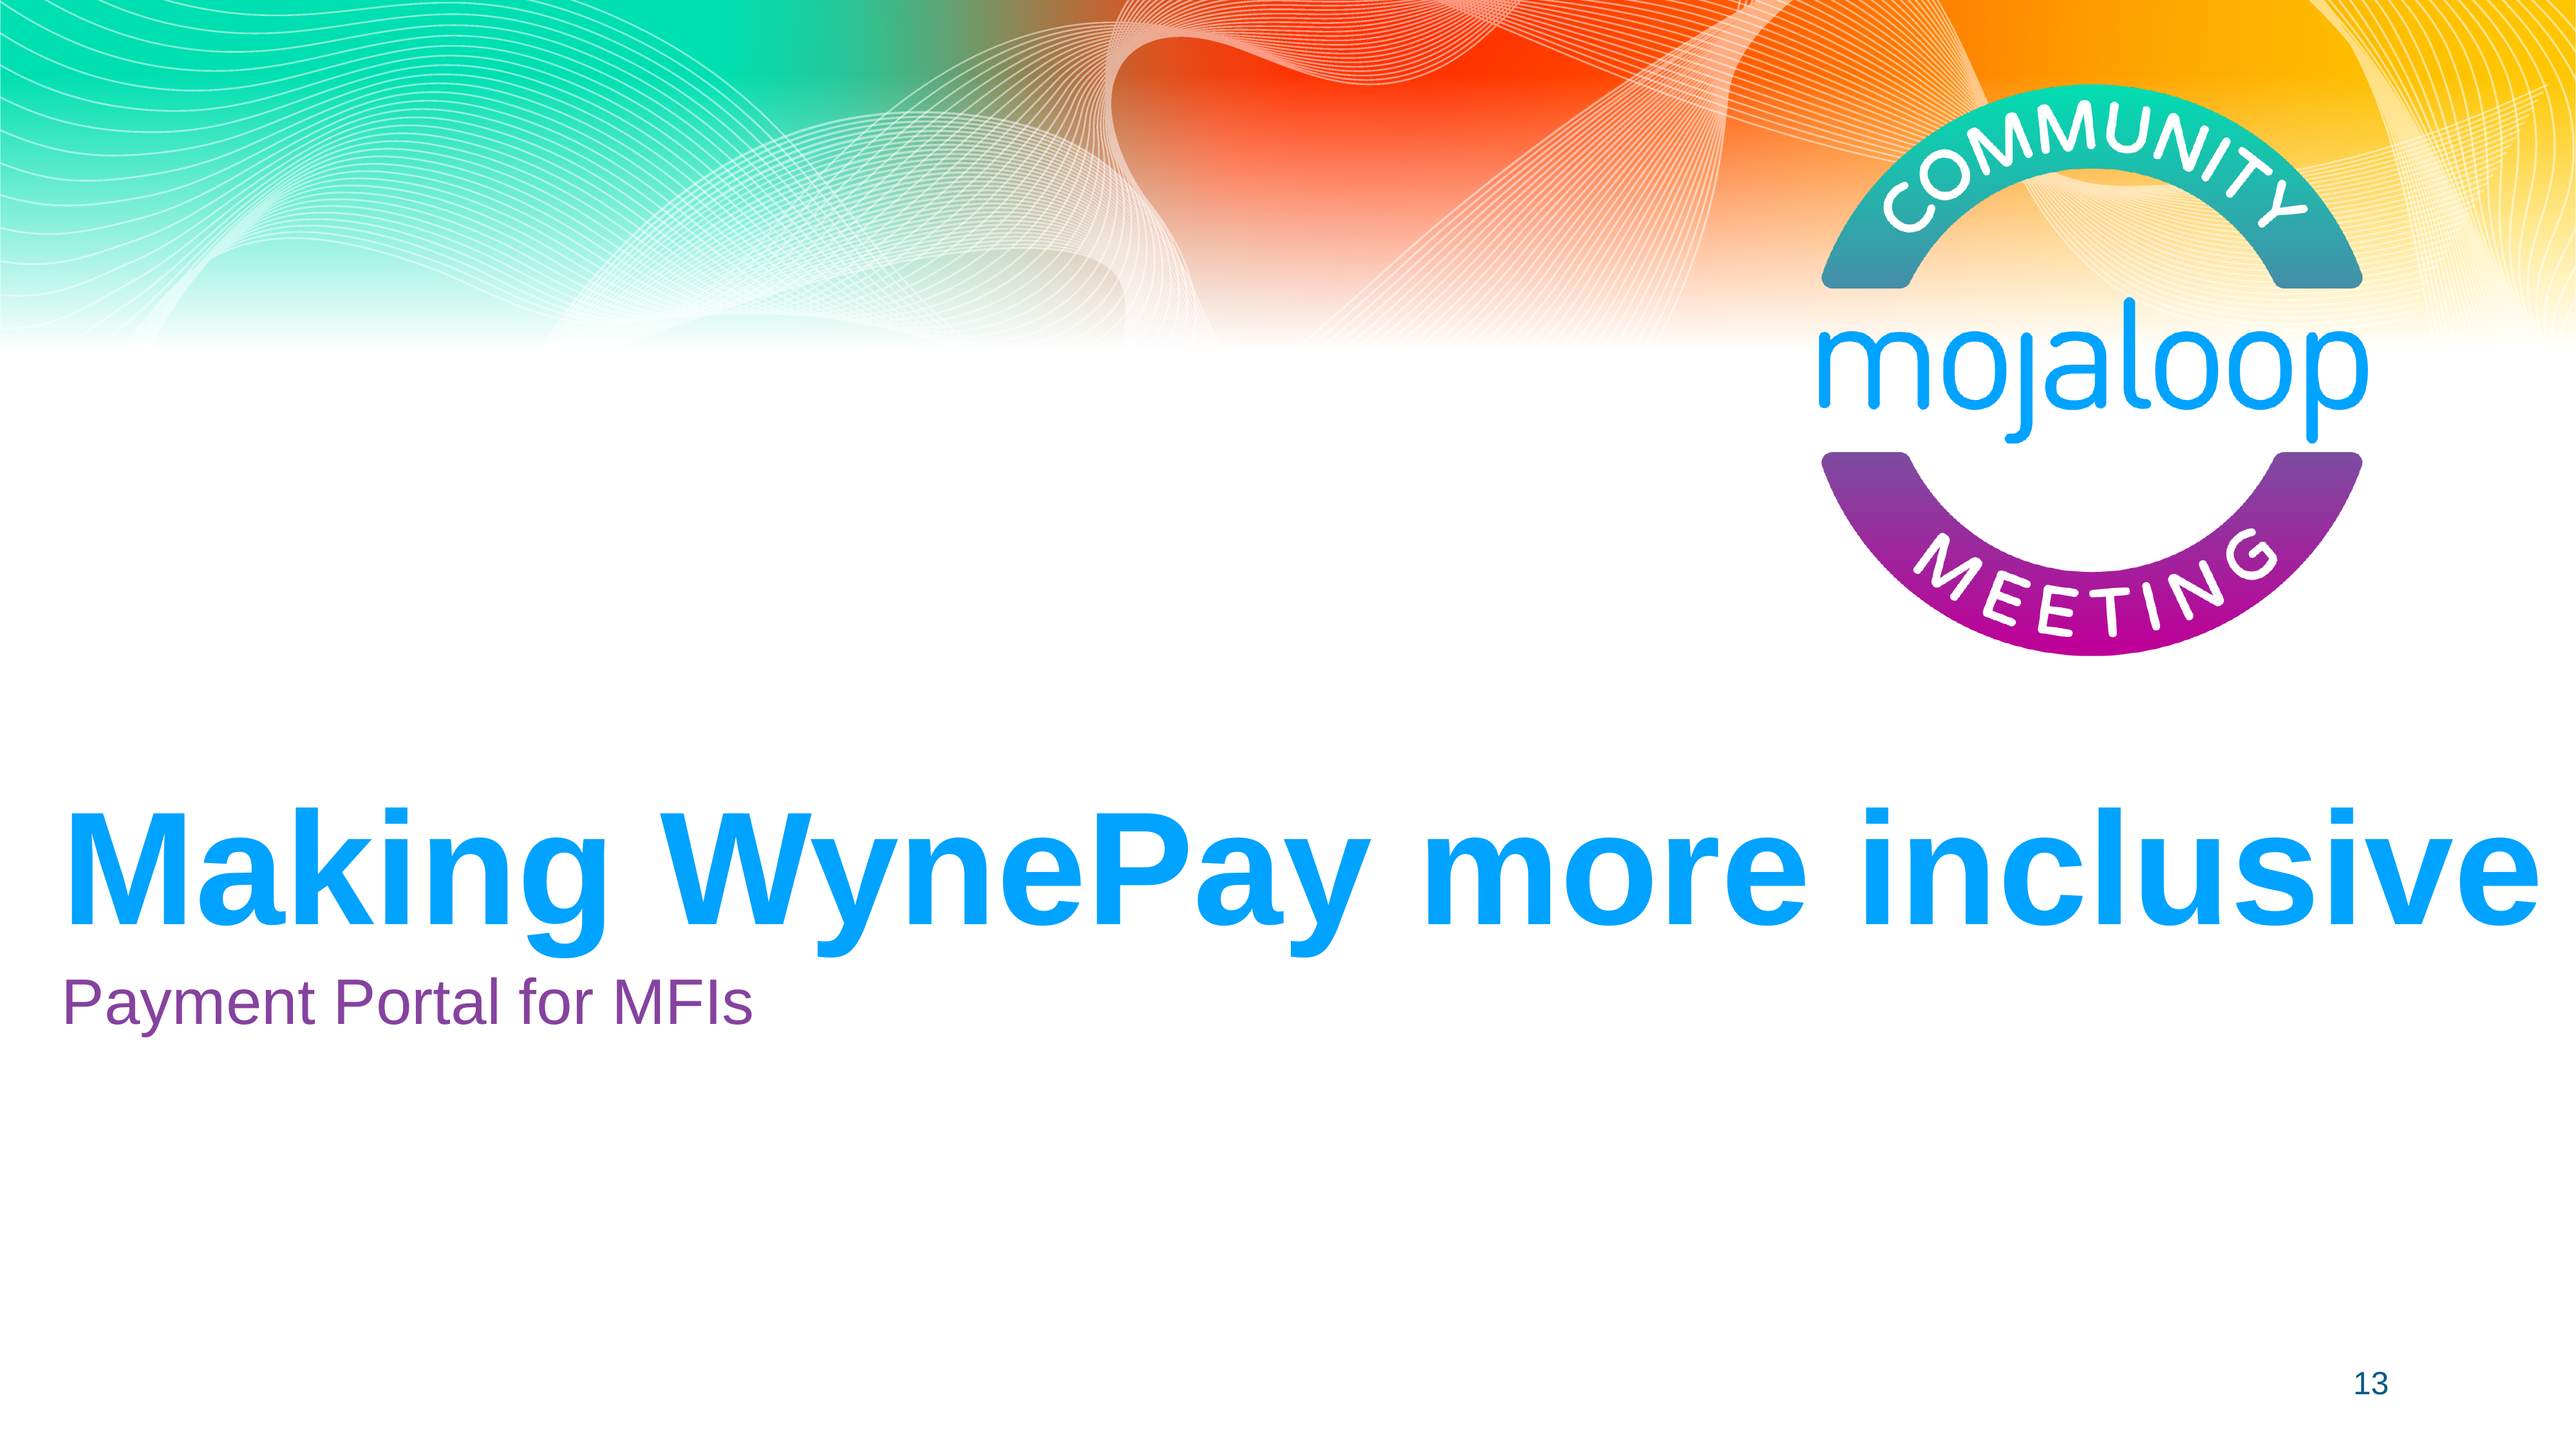

# Making WynePay more inclusive
Payment Portal for MFIs
13